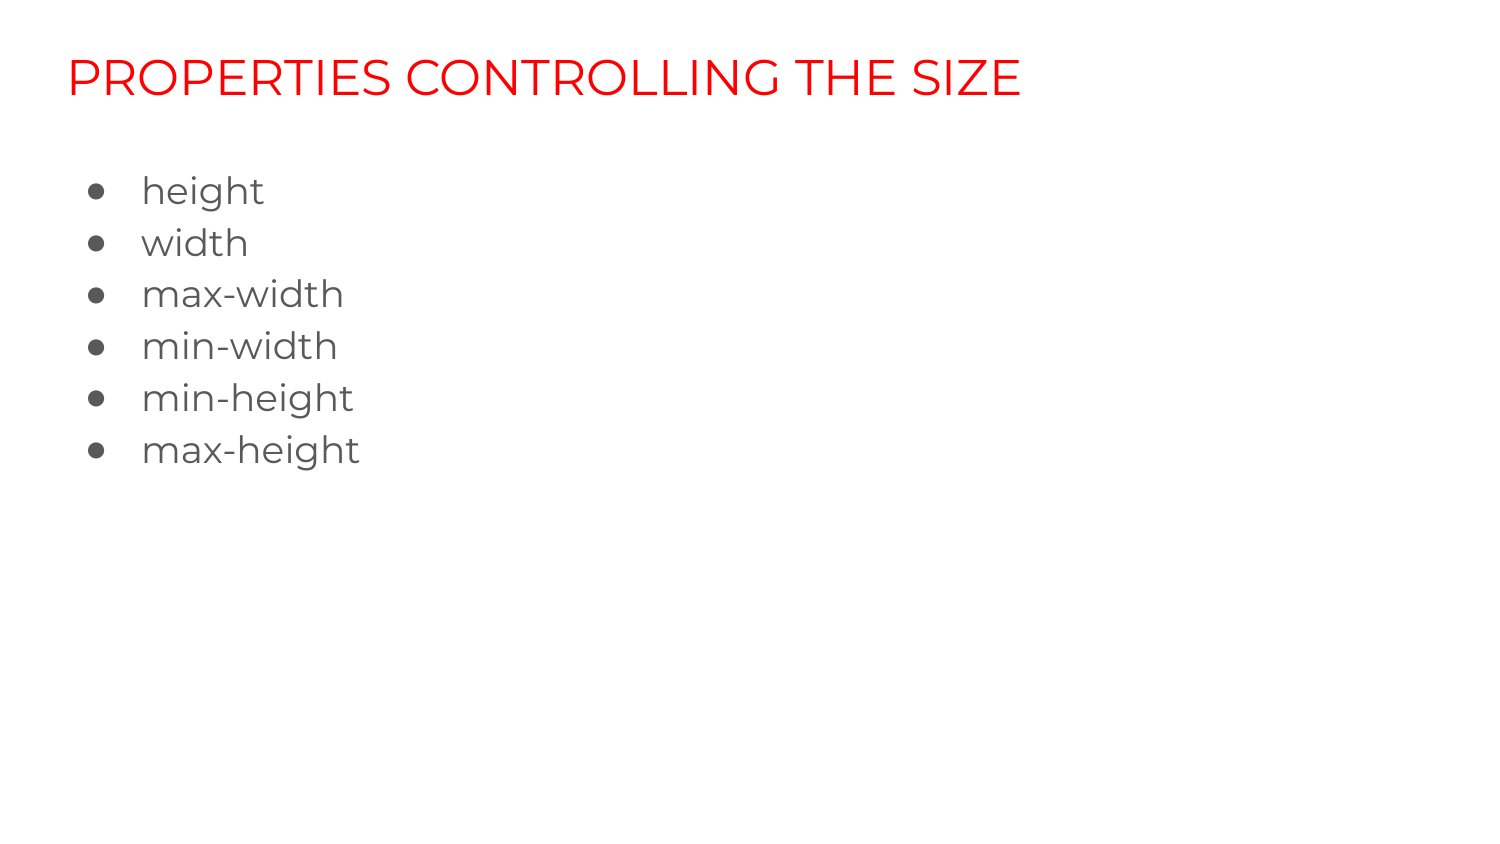

# PROPERTIES CONTROLLING THE SIZE
height
width
max-width
min-width
min-height
max-height